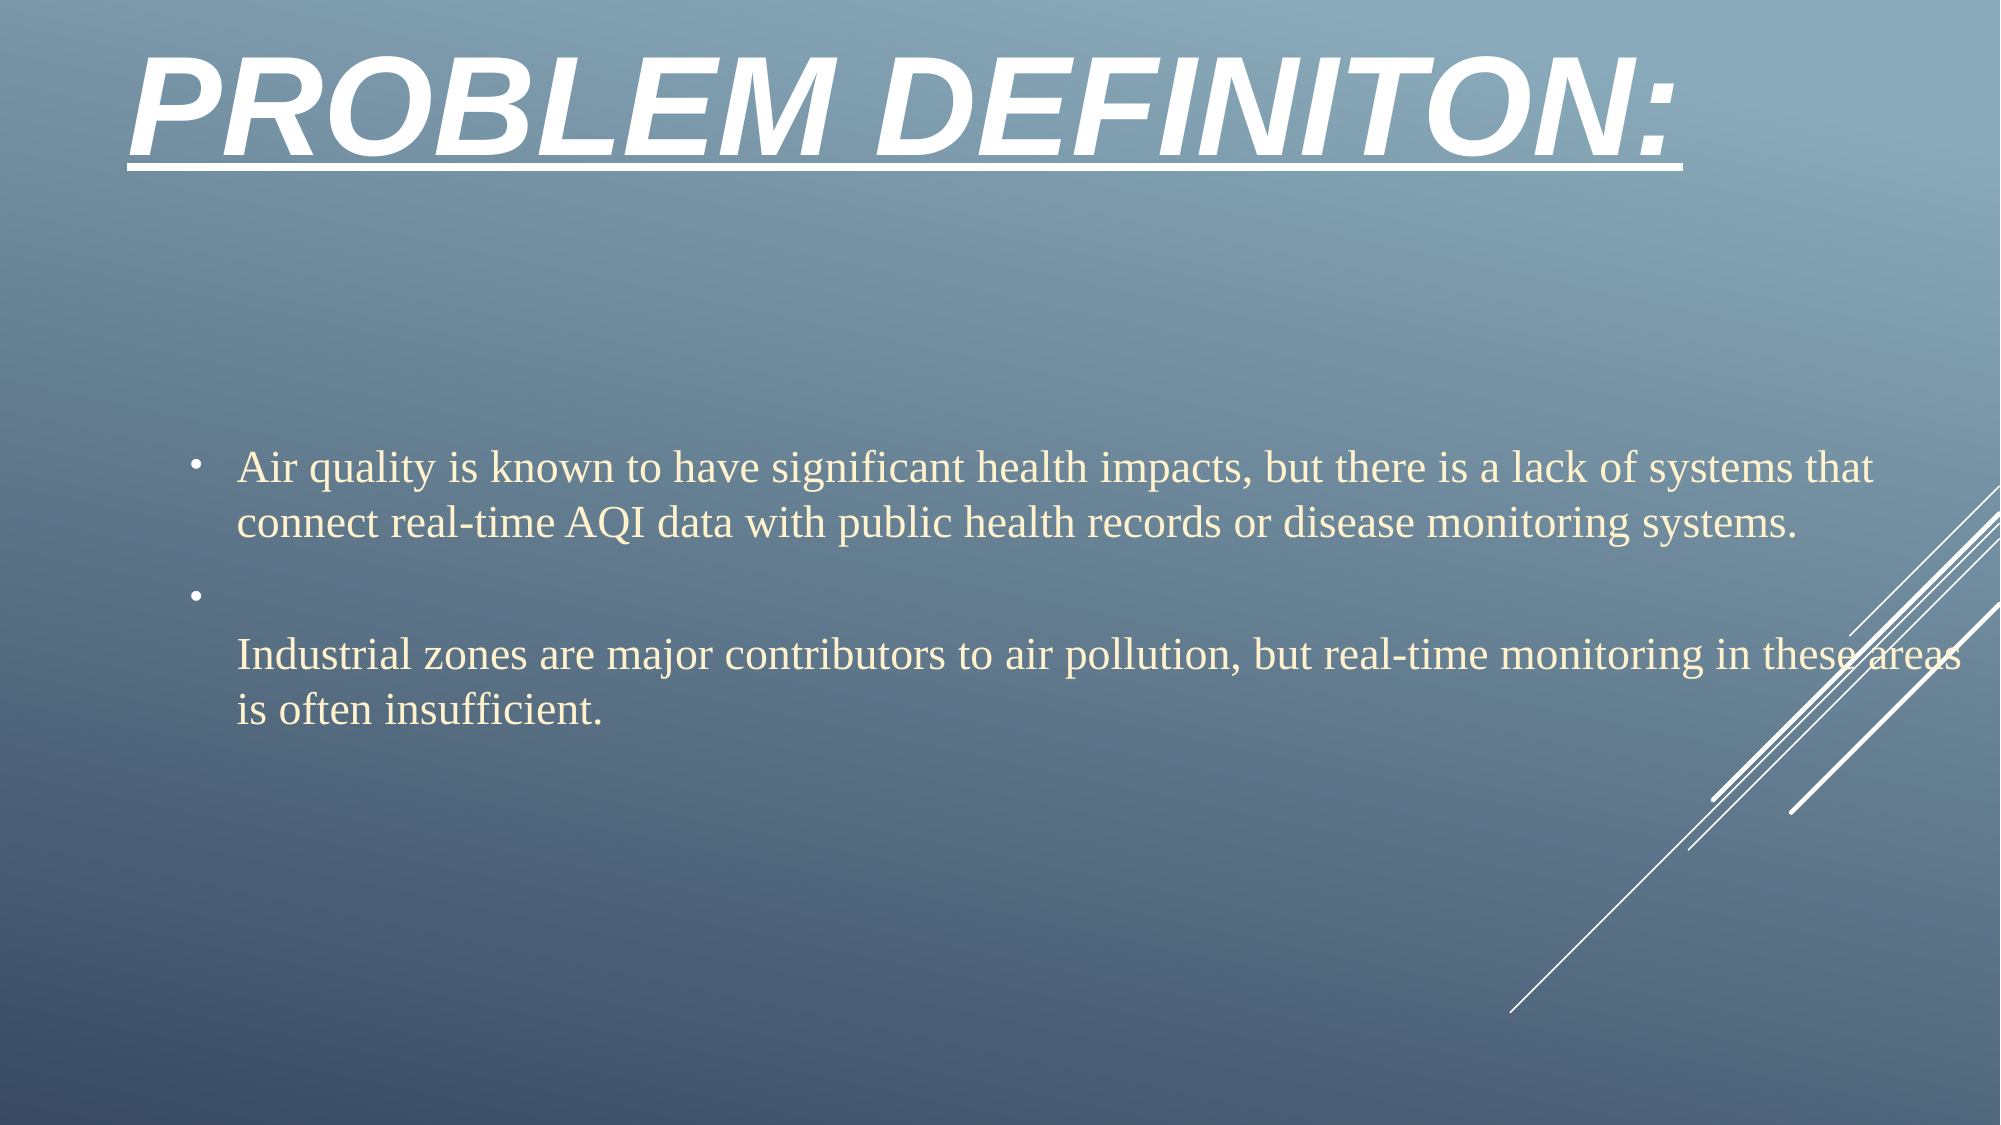

PROBLEM DEFINITON:

Air quality is known to have significant health impacts, but there is a lack of systems that connect real-time AQI data with public health records or disease monitoring systems.
Industrial zones are major contributors to air pollution, but real-time monitoring in these areas is often insufficient.